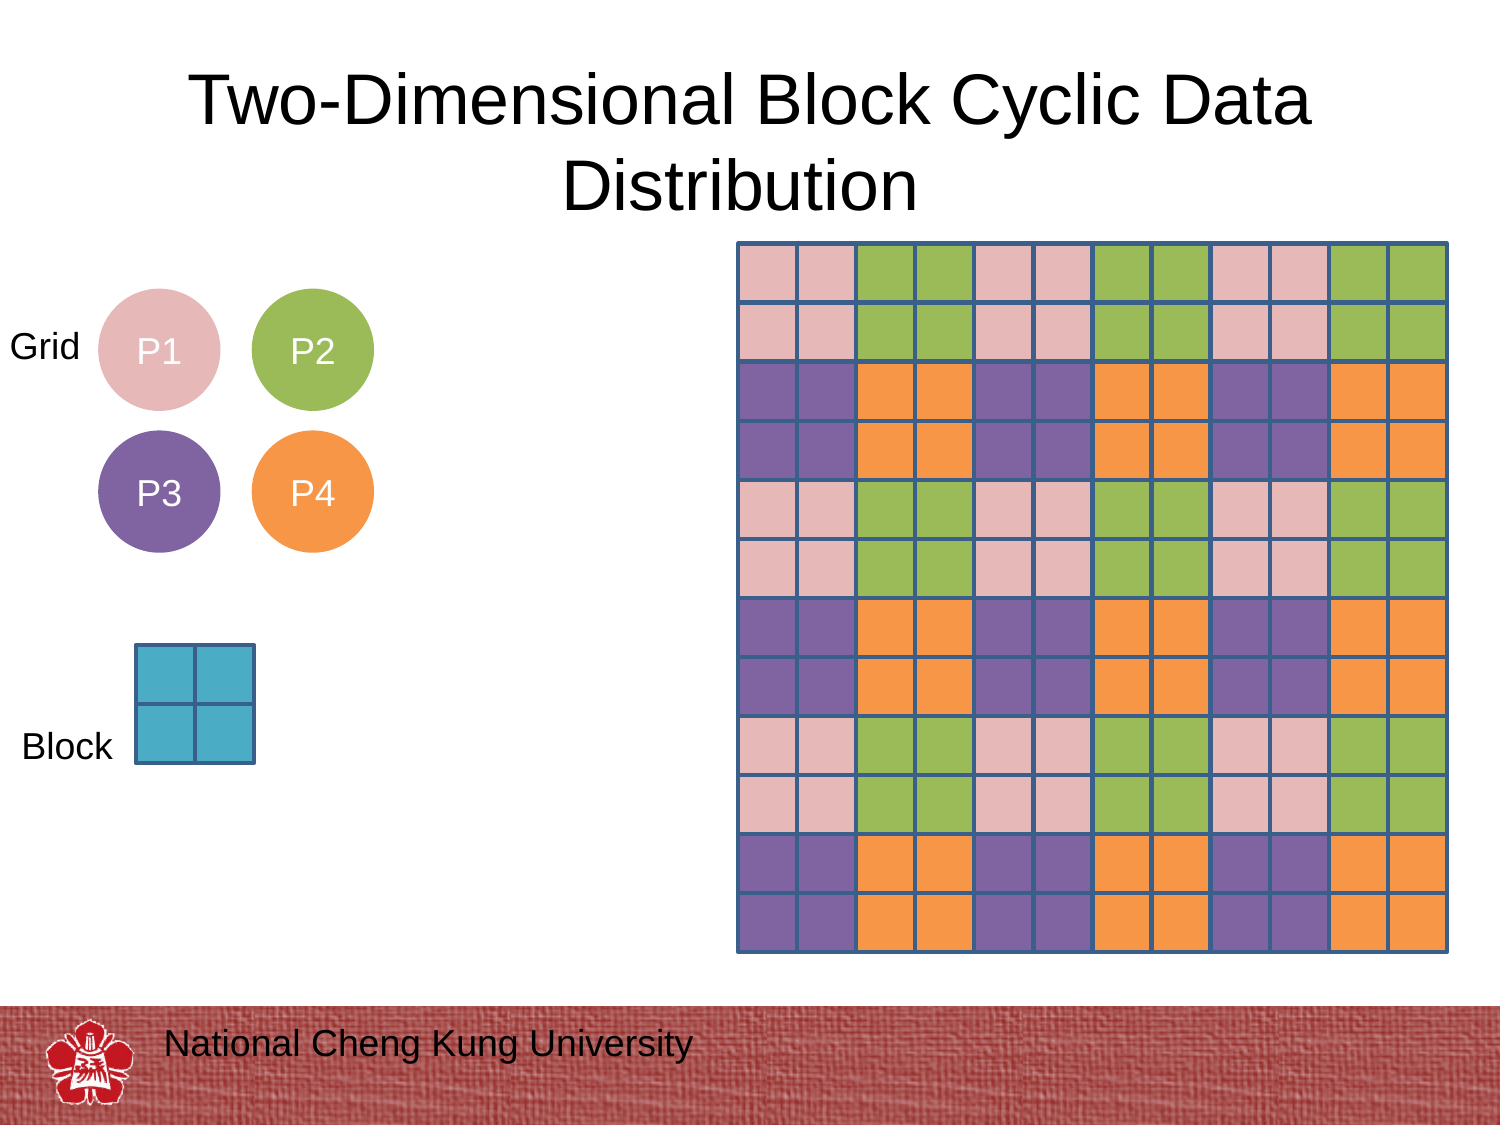

# Two-Dimensional Block Cyclic Data Distribution

P1
P2

Grid

P3
P4

Block